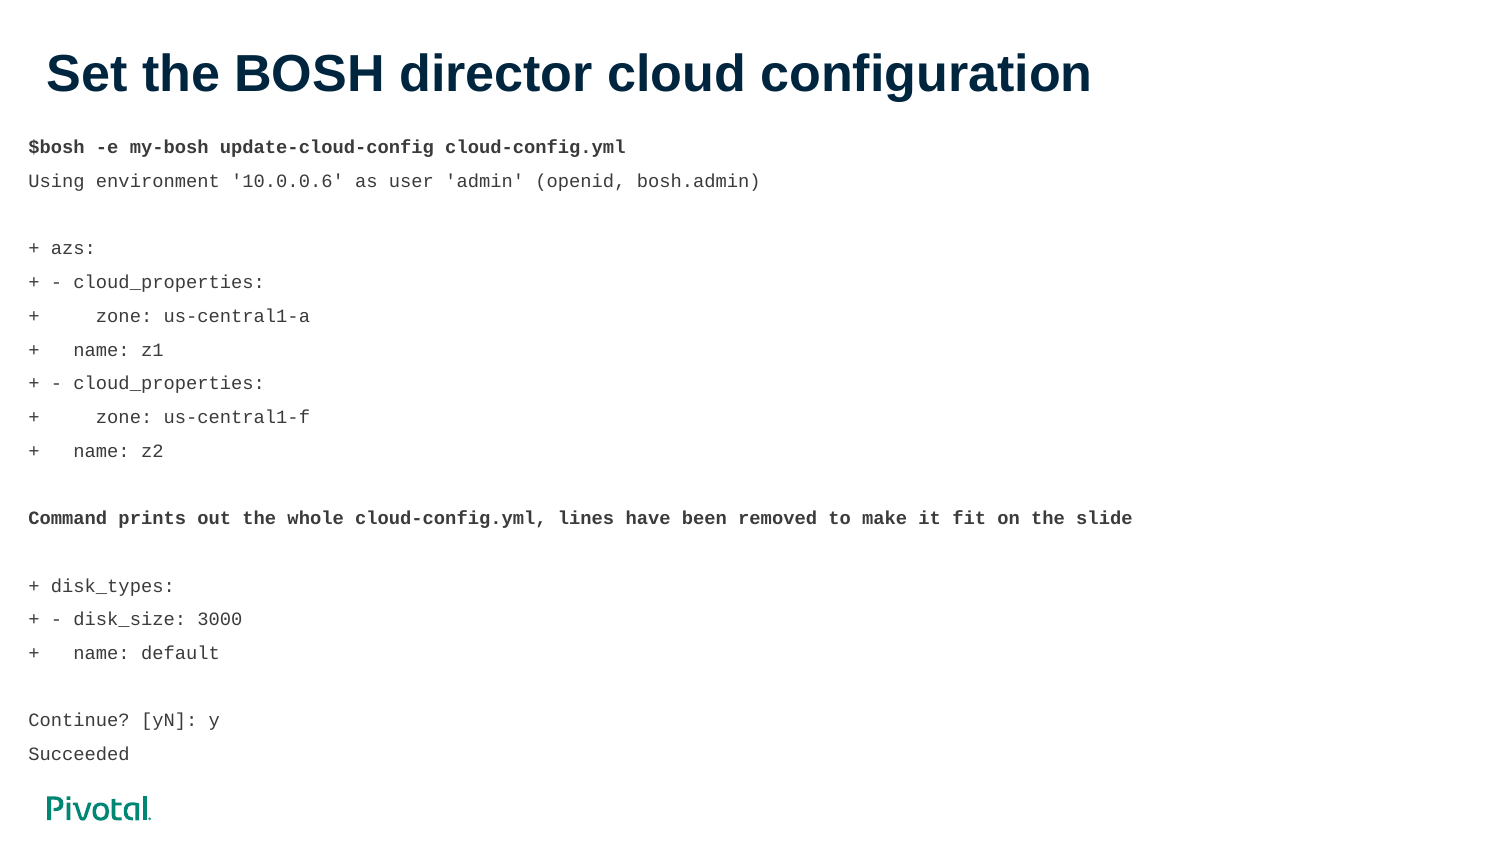

# Set the BOSH director cloud configuration
$bosh -e my-bosh update-cloud-config cloud-config.yml
Using environment '10.0.0.6' as user 'admin' (openid, bosh.admin)
+ azs:
+ - cloud_properties:
+     zone: us-central1-a
+   name: z1
+ - cloud_properties:
+     zone: us-central1-f
+   name: z2
Command prints out the whole cloud-config.yml, lines have been removed to make it fit on the slide
+ disk_types:
+ - disk_size: 3000
+   name: default
Continue? [yN]: y
Succeeded